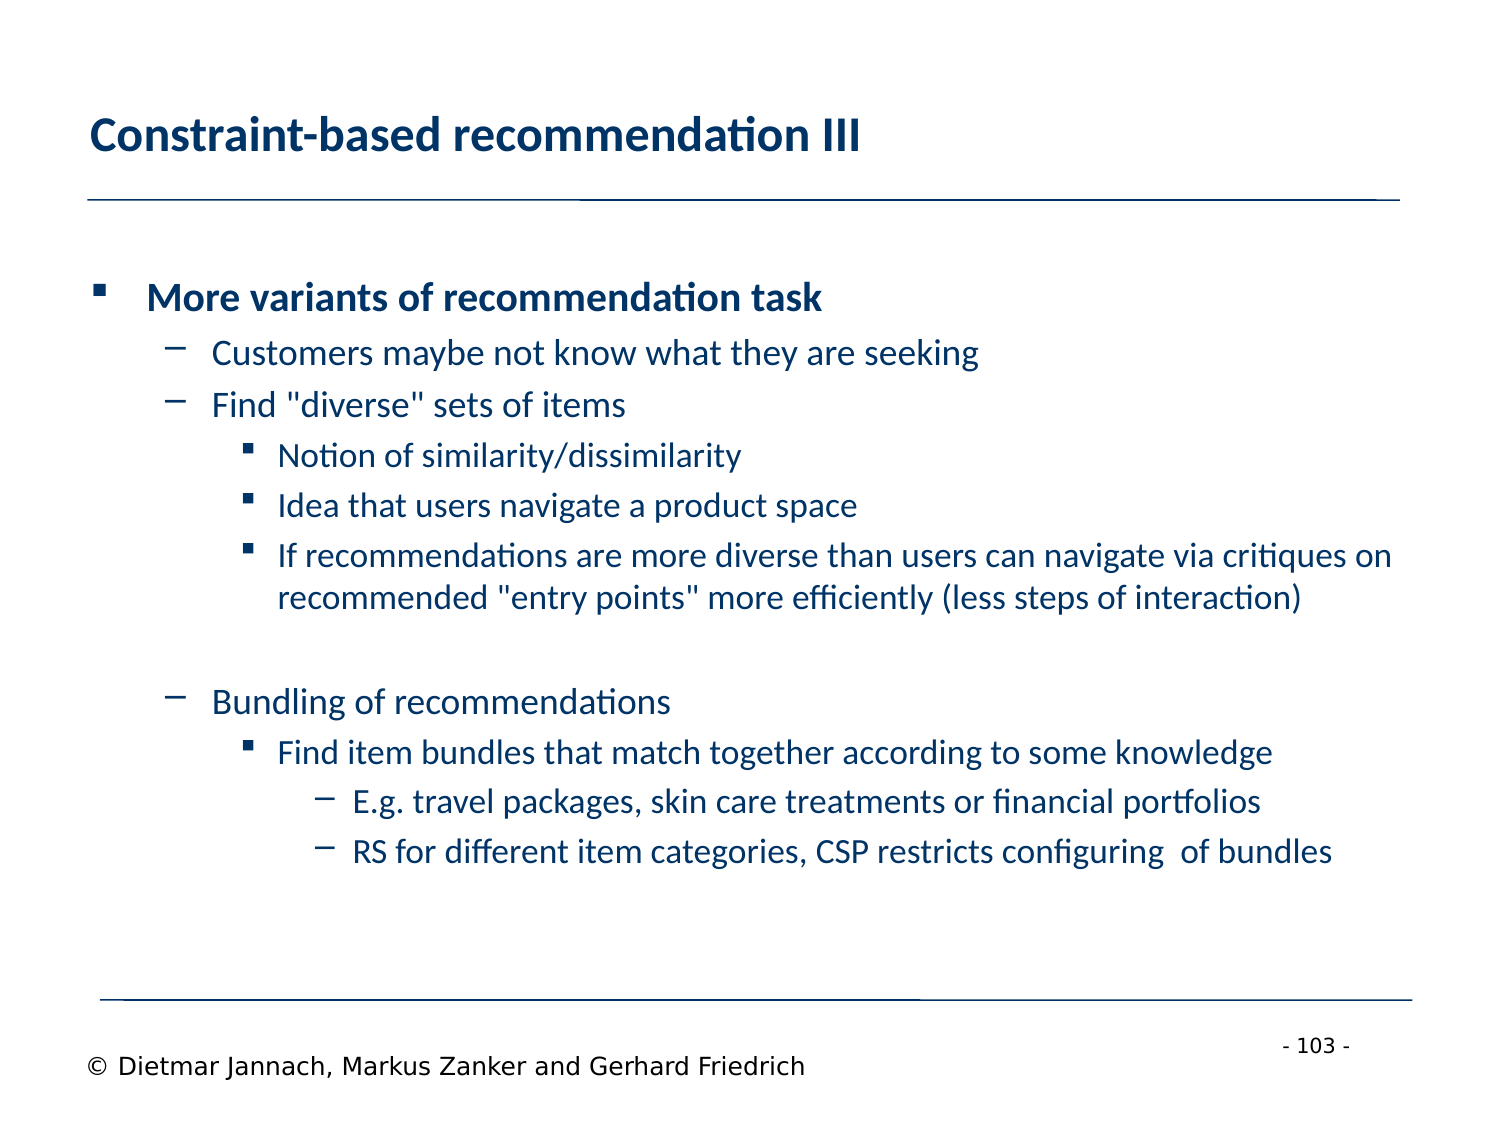

# Constraint-based recommendation III
More variants of recommendation task
Customers maybe not know what they are seeking
Find "diverse" sets of items
Notion of similarity/dissimilarity
Idea that users navigate a product space
If recommendations are more diverse than users can navigate via critiques on recommended "entry points" more efficiently (less steps of interaction)

Bundling of recommendations
Find item bundles that match together according to some knowledge
E.g. travel packages, skin care treatments or financial portfolios
RS for different item categories, CSP restricts configuring  of bundles